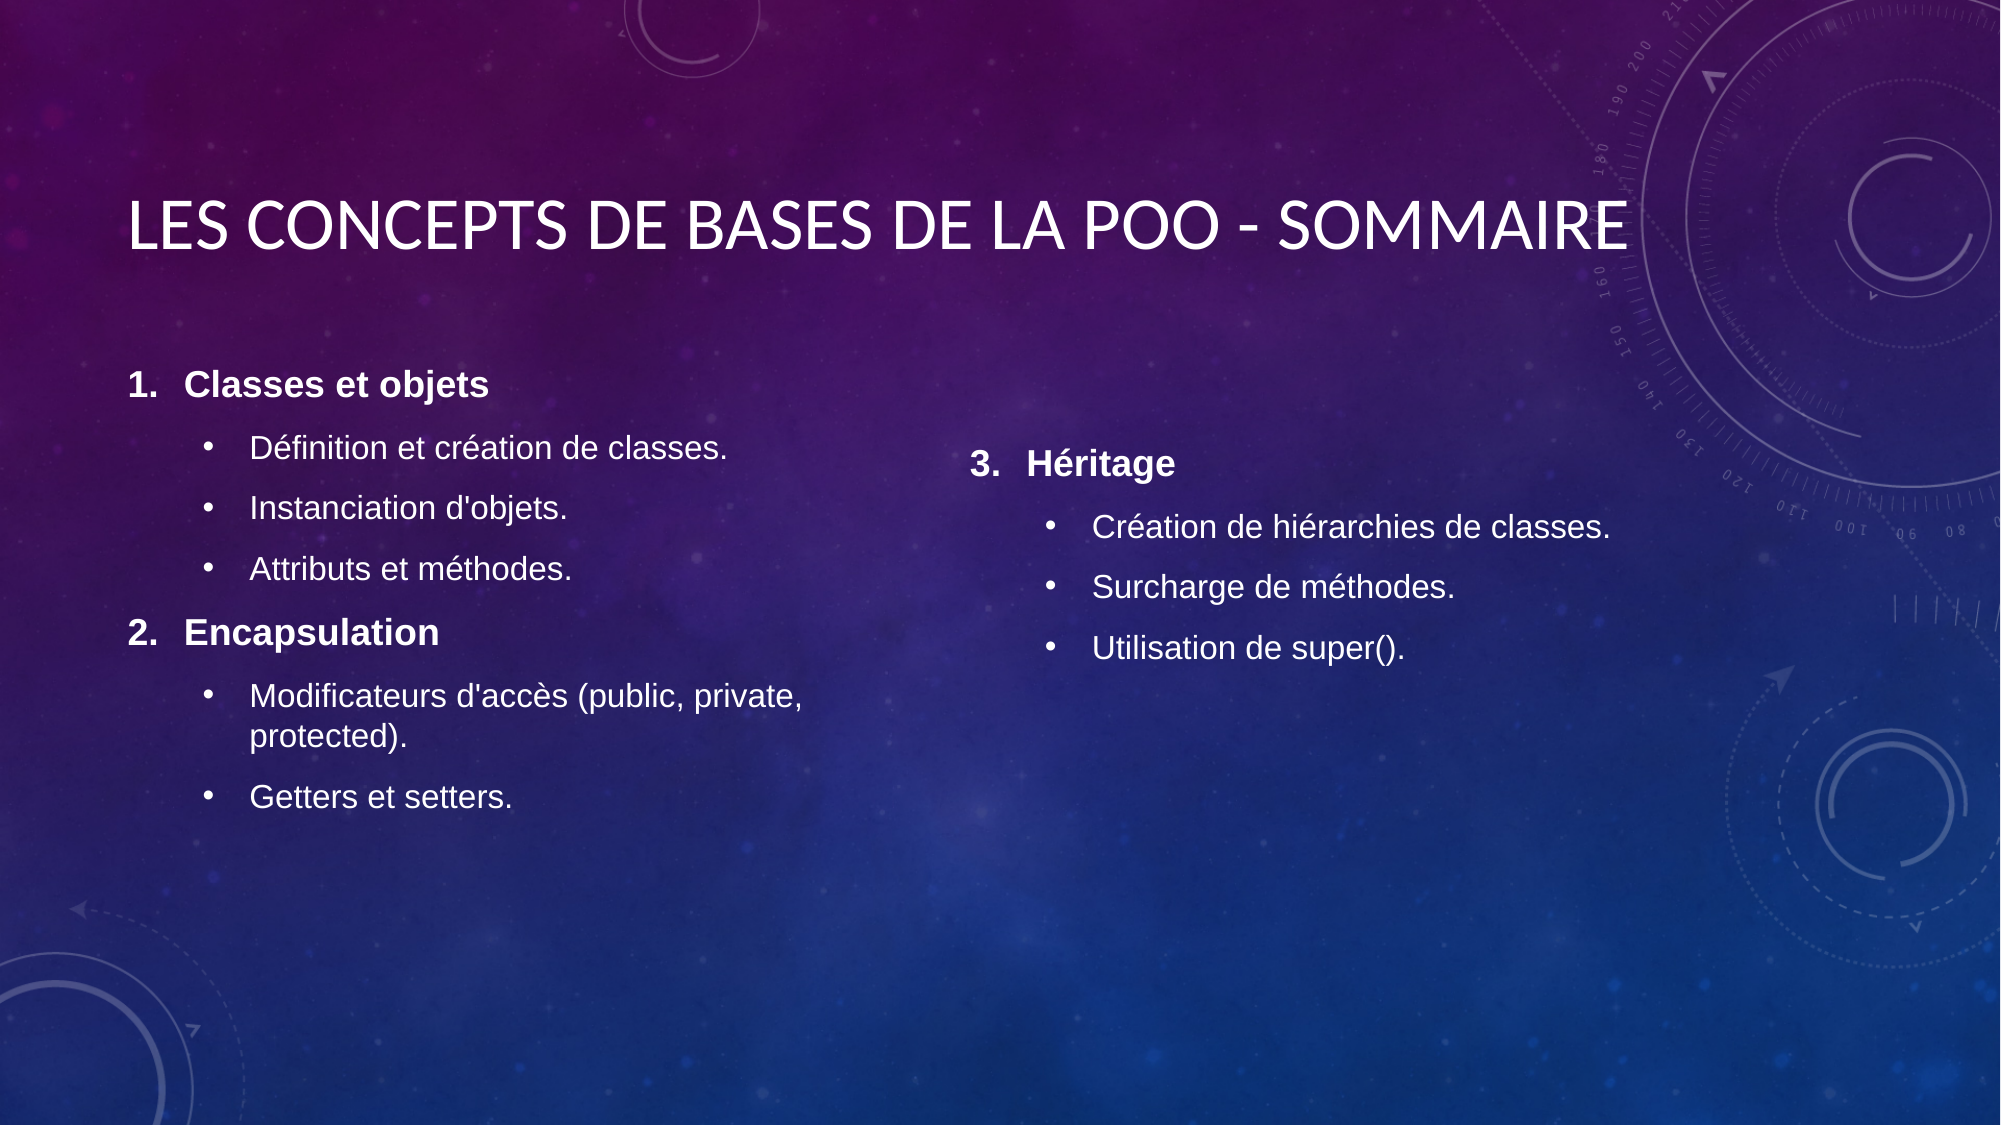

# Les concepts de bases de la poo - sommaire
Classes et objets
Définition et création de classes.
Instanciation d'objets.
Attributs et méthodes.
Encapsulation
Modificateurs d'accès (public, private, protected).
Getters et setters.

Héritage
Création de hiérarchies de classes.
Surcharge de méthodes.
Utilisation de super().